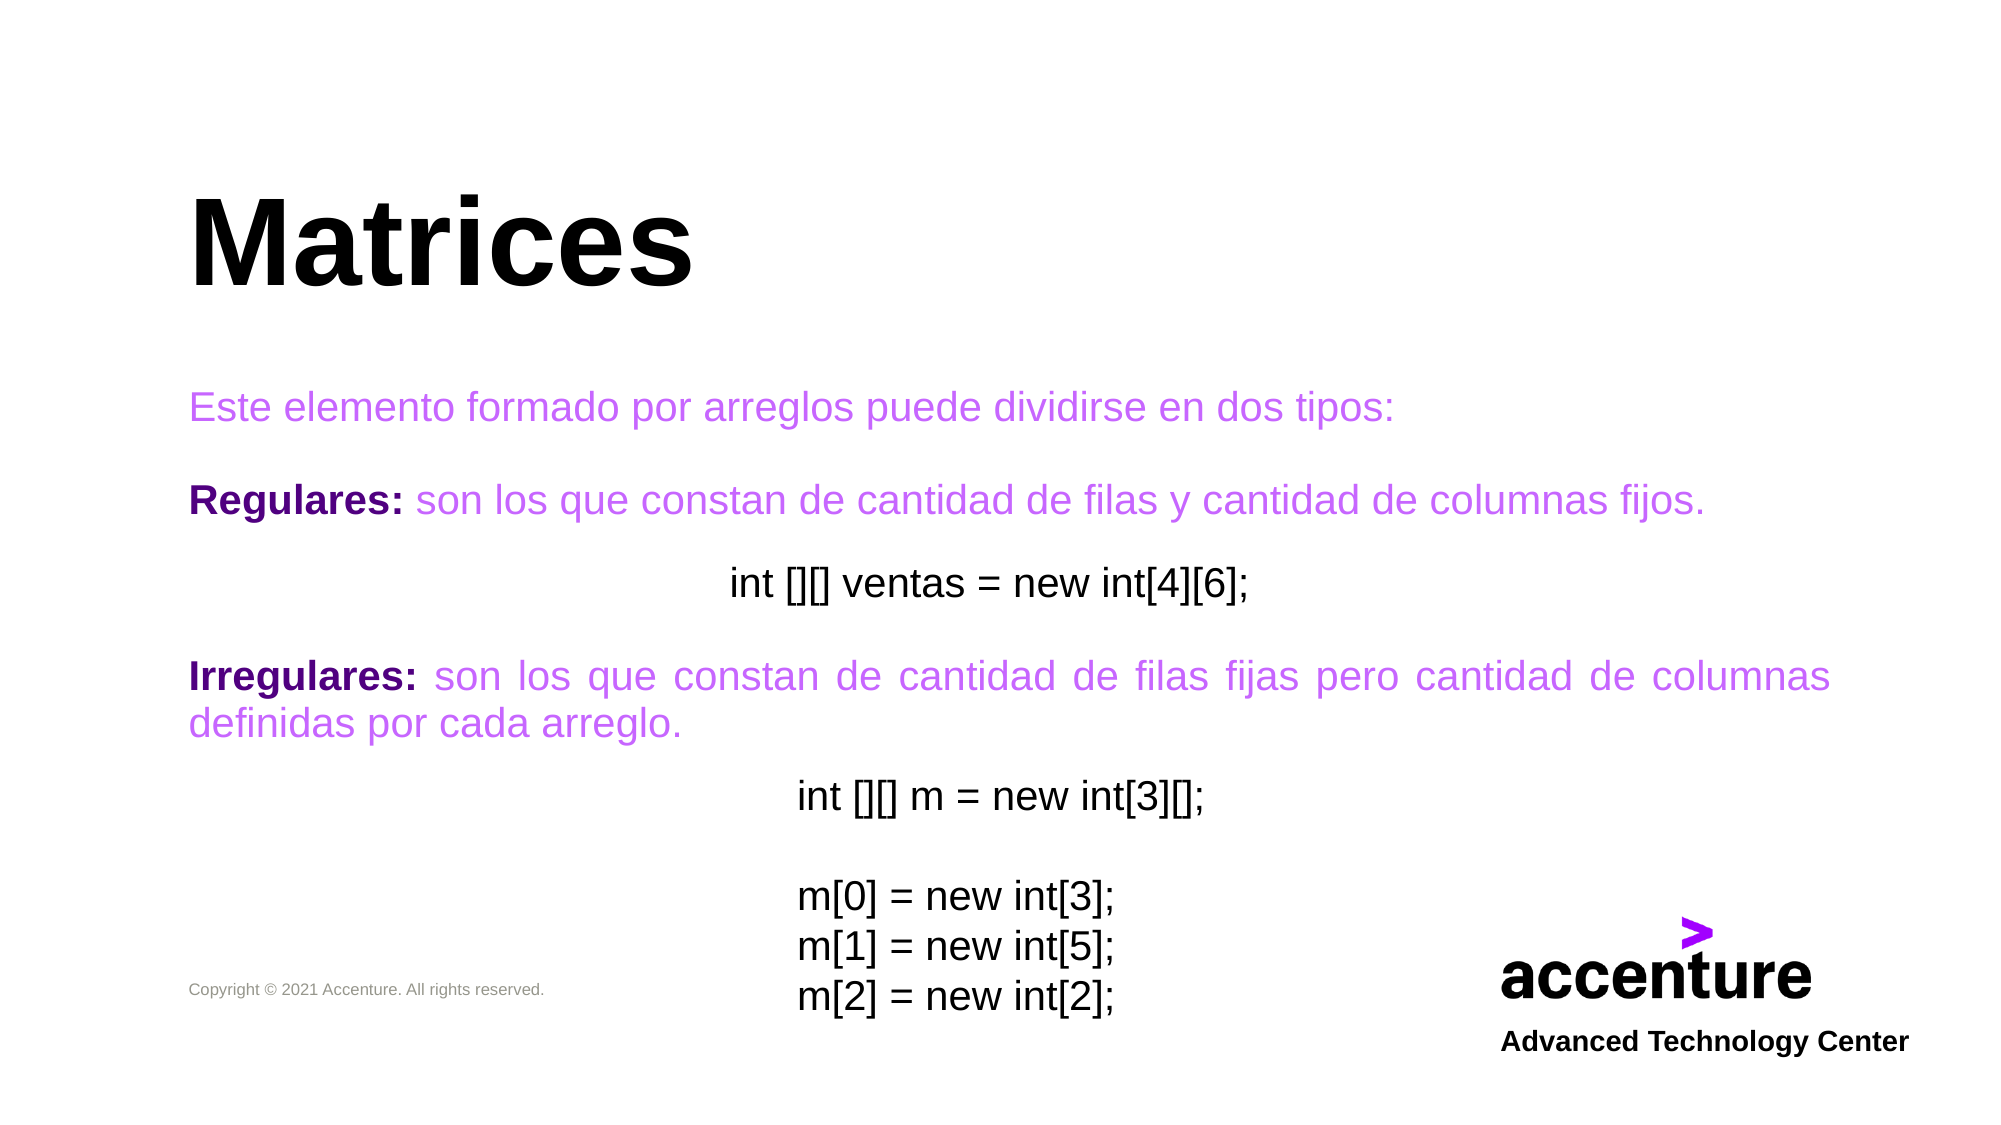

# Matrices
Este elemento formado por arreglos puede dividirse en dos tipos:

Regulares: son los que constan de cantidad de filas y cantidad de columnas fijos.
int [][] ventas = new int[4][6];
Irregulares: son los que constan de cantidad de filas fijas pero cantidad de columnas definidas por cada arreglo.
int [][] m = new int[3][];

m[0] = new int[3];
m[1] = new int[5];
m[2] = new int[2];